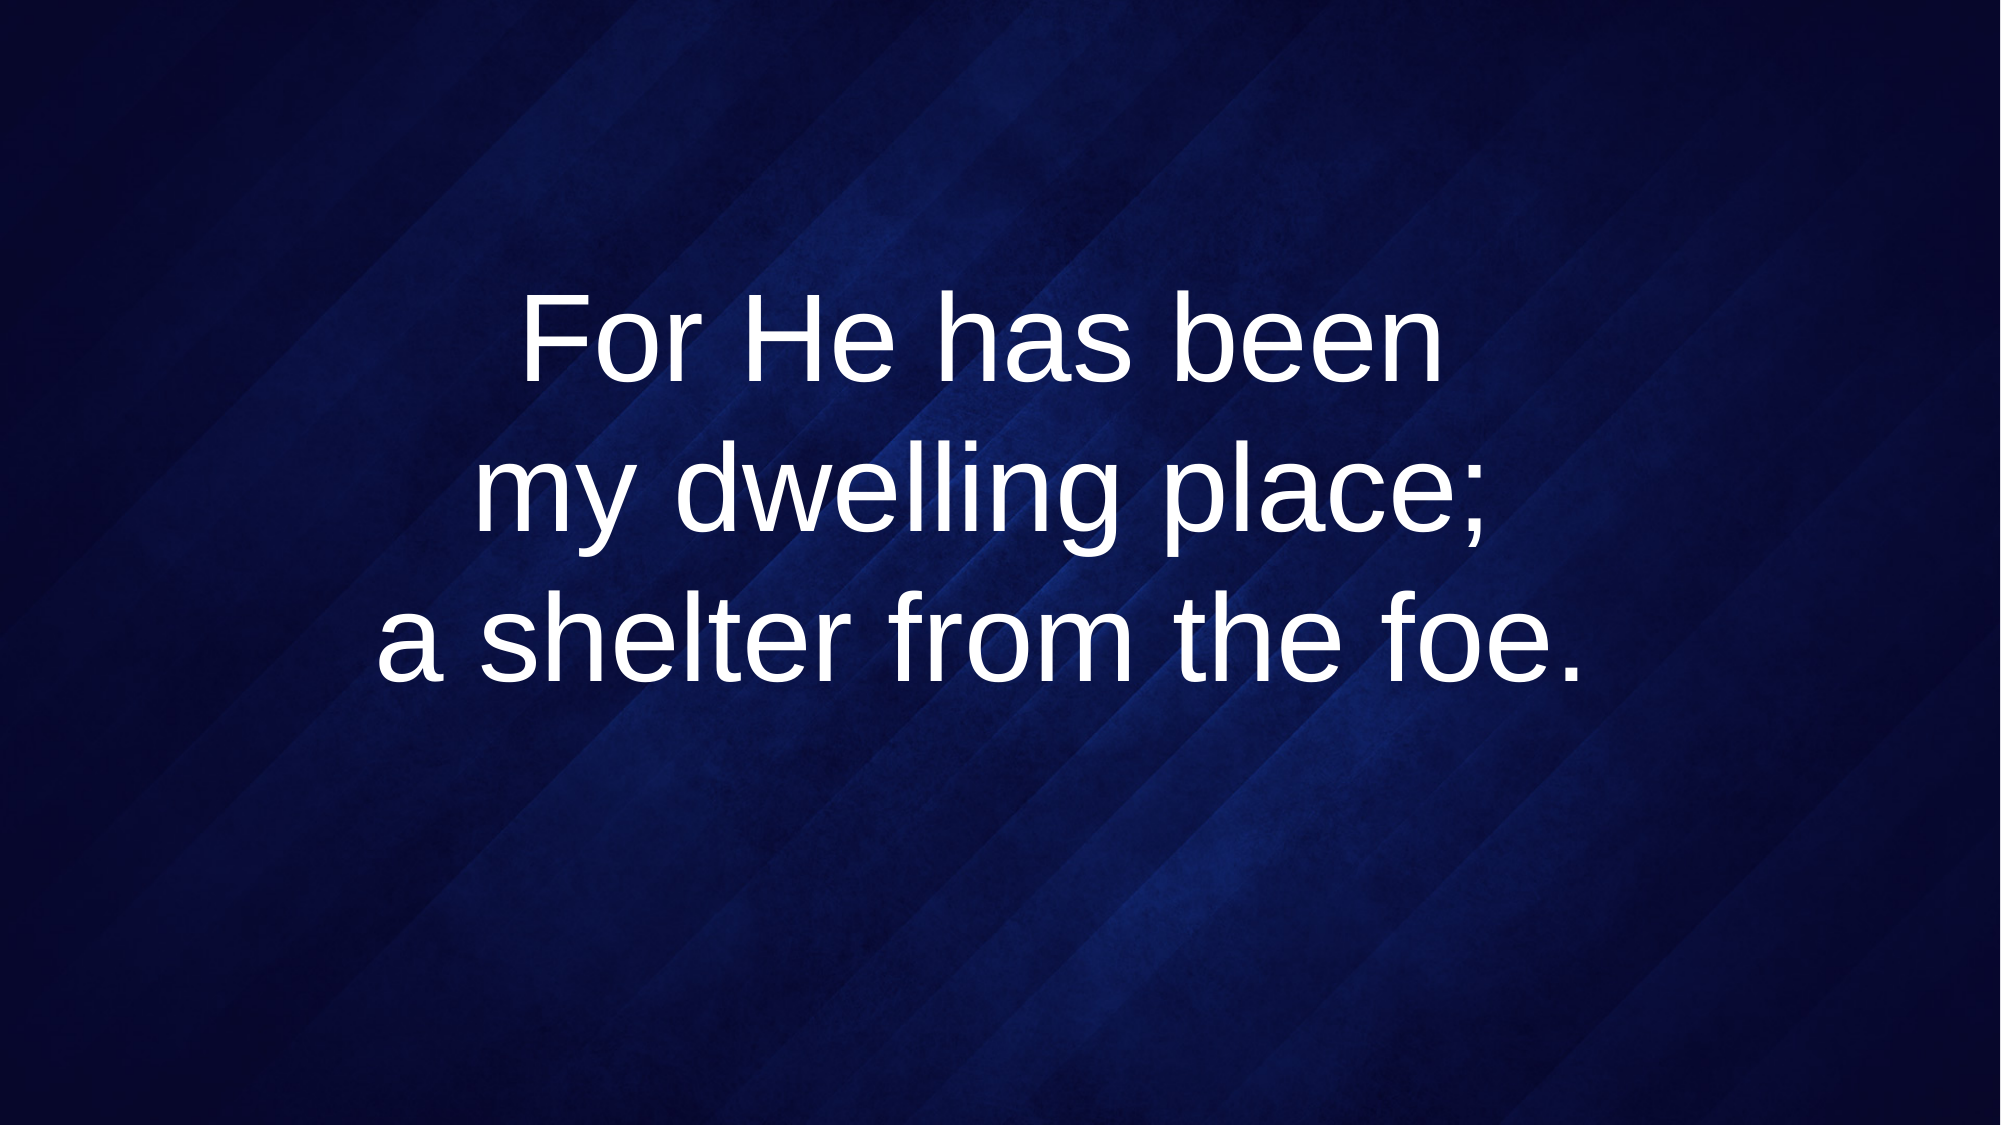

# For He has been my dwelling place; a shelter from the foe.